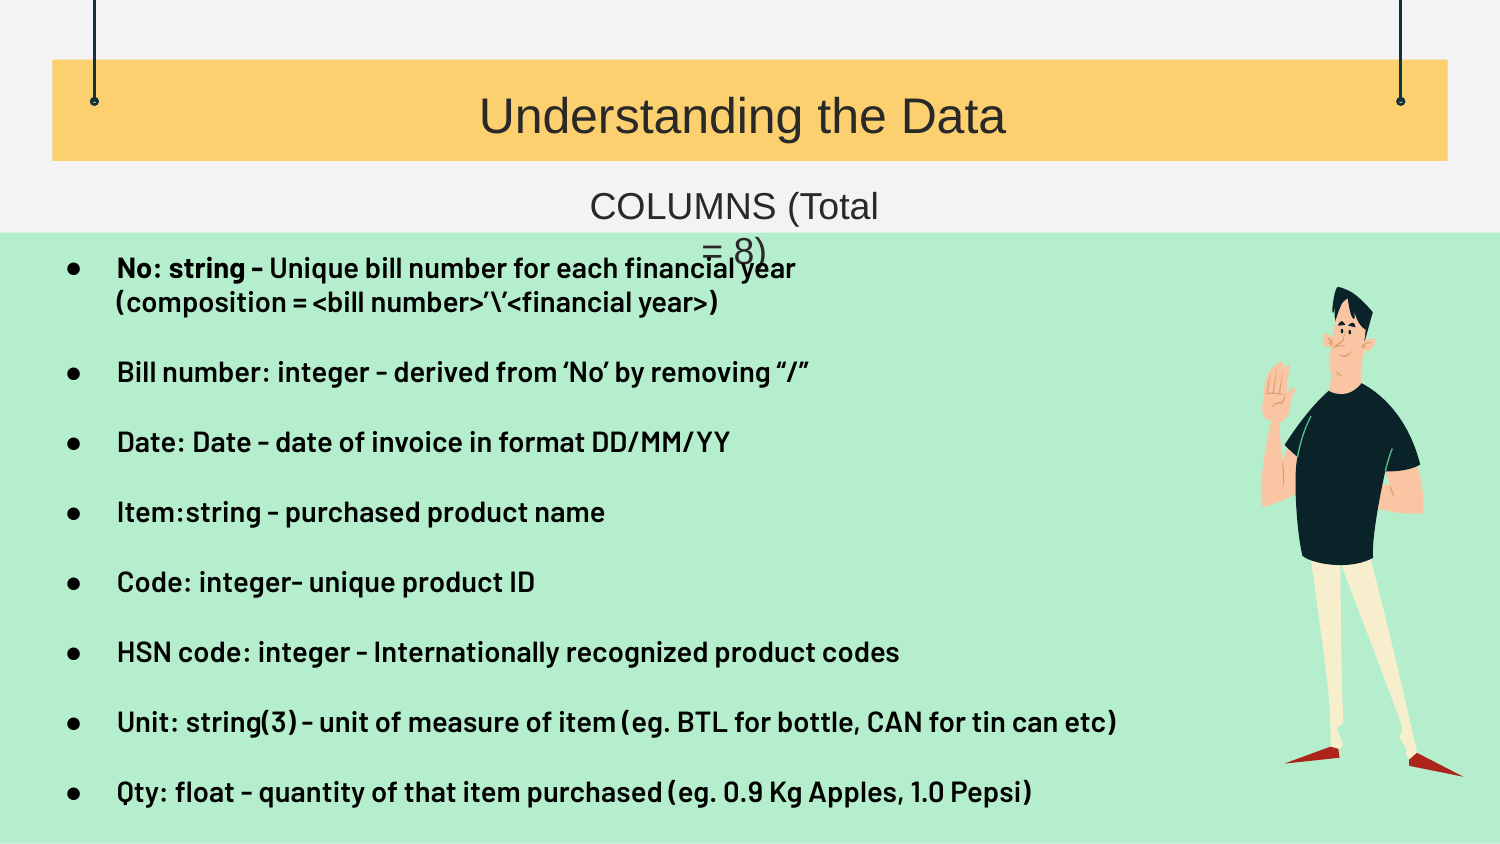

# Understanding the Data
COLUMNS (Total = 8)
No: string - Unique bill number for each financial year
(composition = <bill number>’\’<financial year>)

Bill number: integer - derived from ‘No’ by removing “/”

Date: Date - date of invoice in format DD/MM/YY

Item:string - purchased product name

Code: integer- unique product ID

HSN code: integer - Internationally recognized product codes

Unit: string(3) - unit of measure of item (eg. BTL for bottle, CAN for tin can etc)

Qty: float - quantity of that item purchased (eg. 0.9 Kg Apples, 1.0 Pepsi)